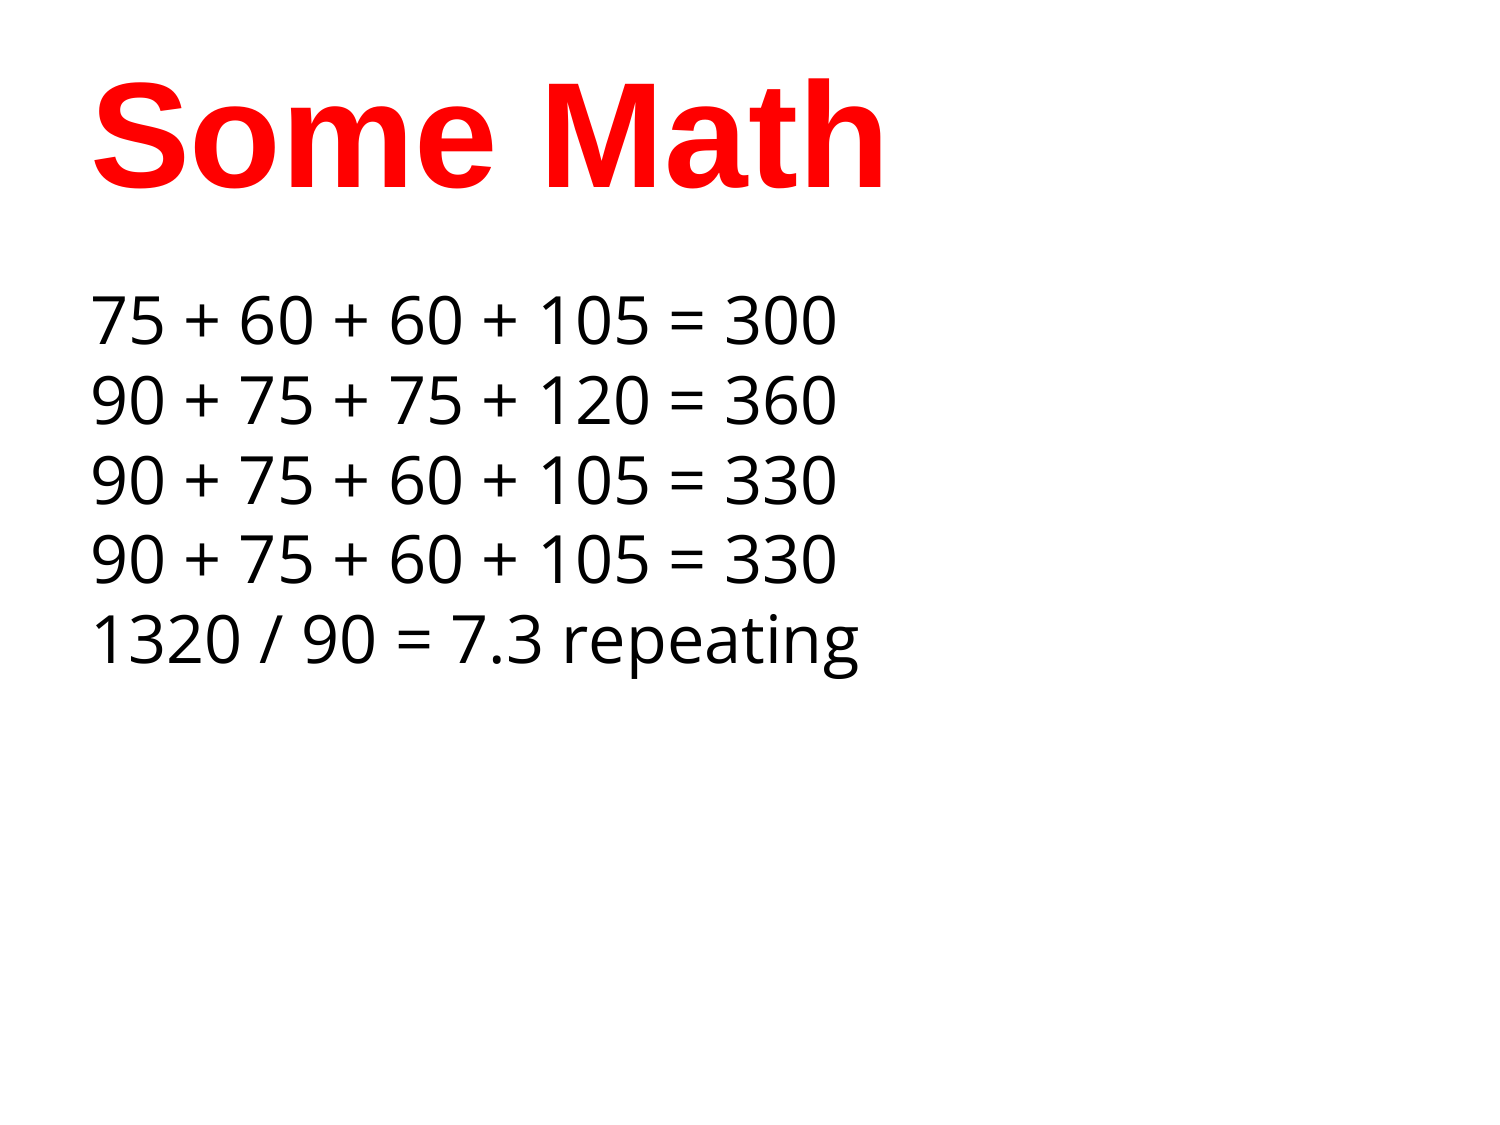

# Some Math
75 + 60 + 60 + 105 = 300
90 + 75 + 75 + 120 = 360
90 + 75 + 60 + 105 = 330
90 + 75 + 60 + 105 = 330
1320 / 90 = 7.3 repeating